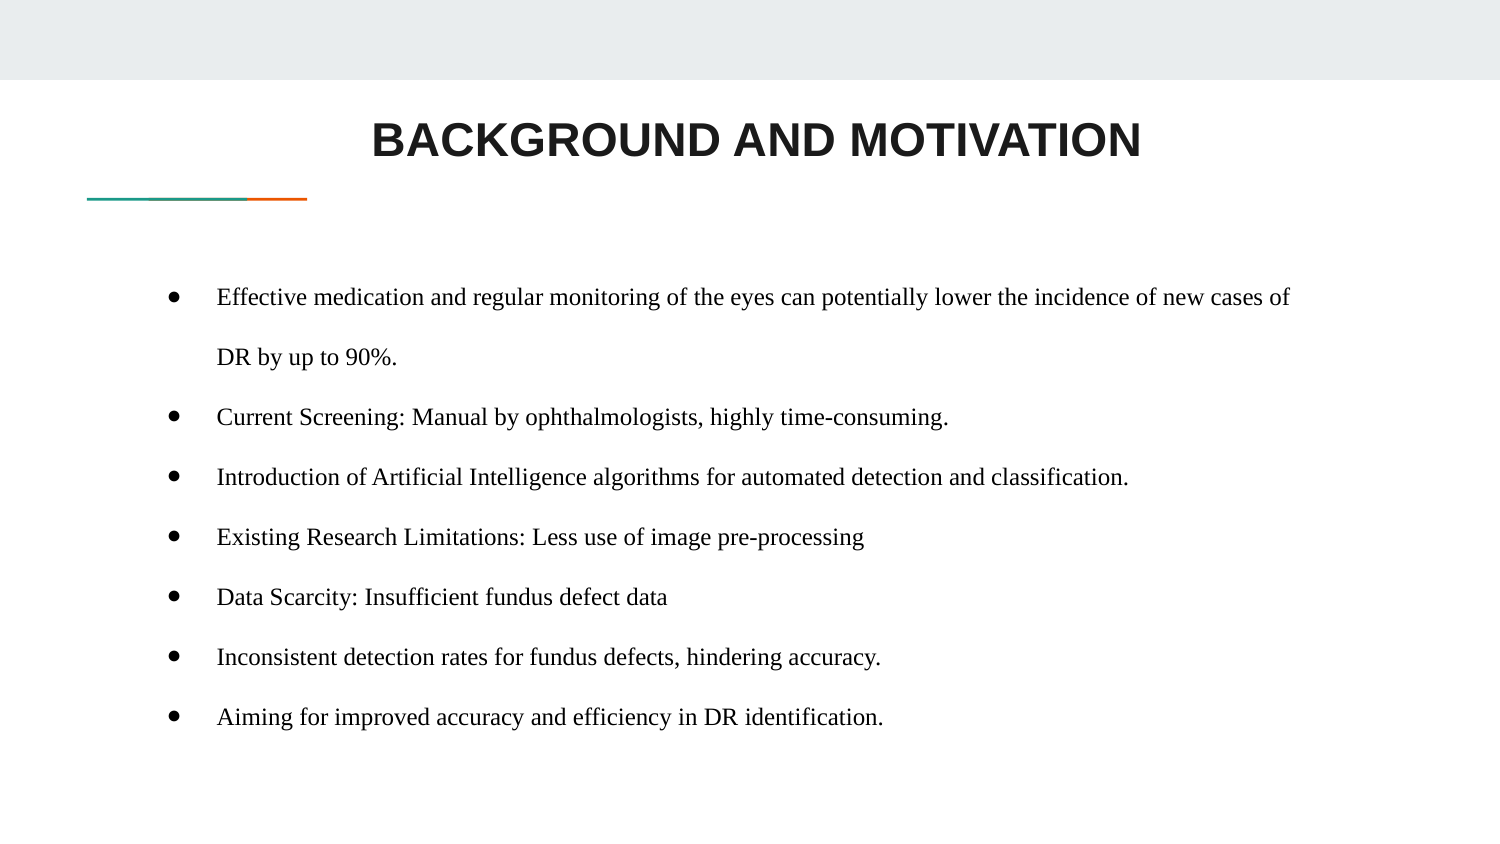

# BACKGROUND AND MOTIVATION
Effective medication and regular monitoring of the eyes can potentially lower the incidence of new cases of DR by up to 90%.
Current Screening: Manual by ophthalmologists, highly time-consuming.
Introduction of Artificial Intelligence algorithms for automated detection and classification.
Existing Research Limitations: Less use of image pre-processing
Data Scarcity: Insufficient fundus defect data
Inconsistent detection rates for fundus defects, hindering accuracy.
Aiming for improved accuracy and efficiency in DR identification.